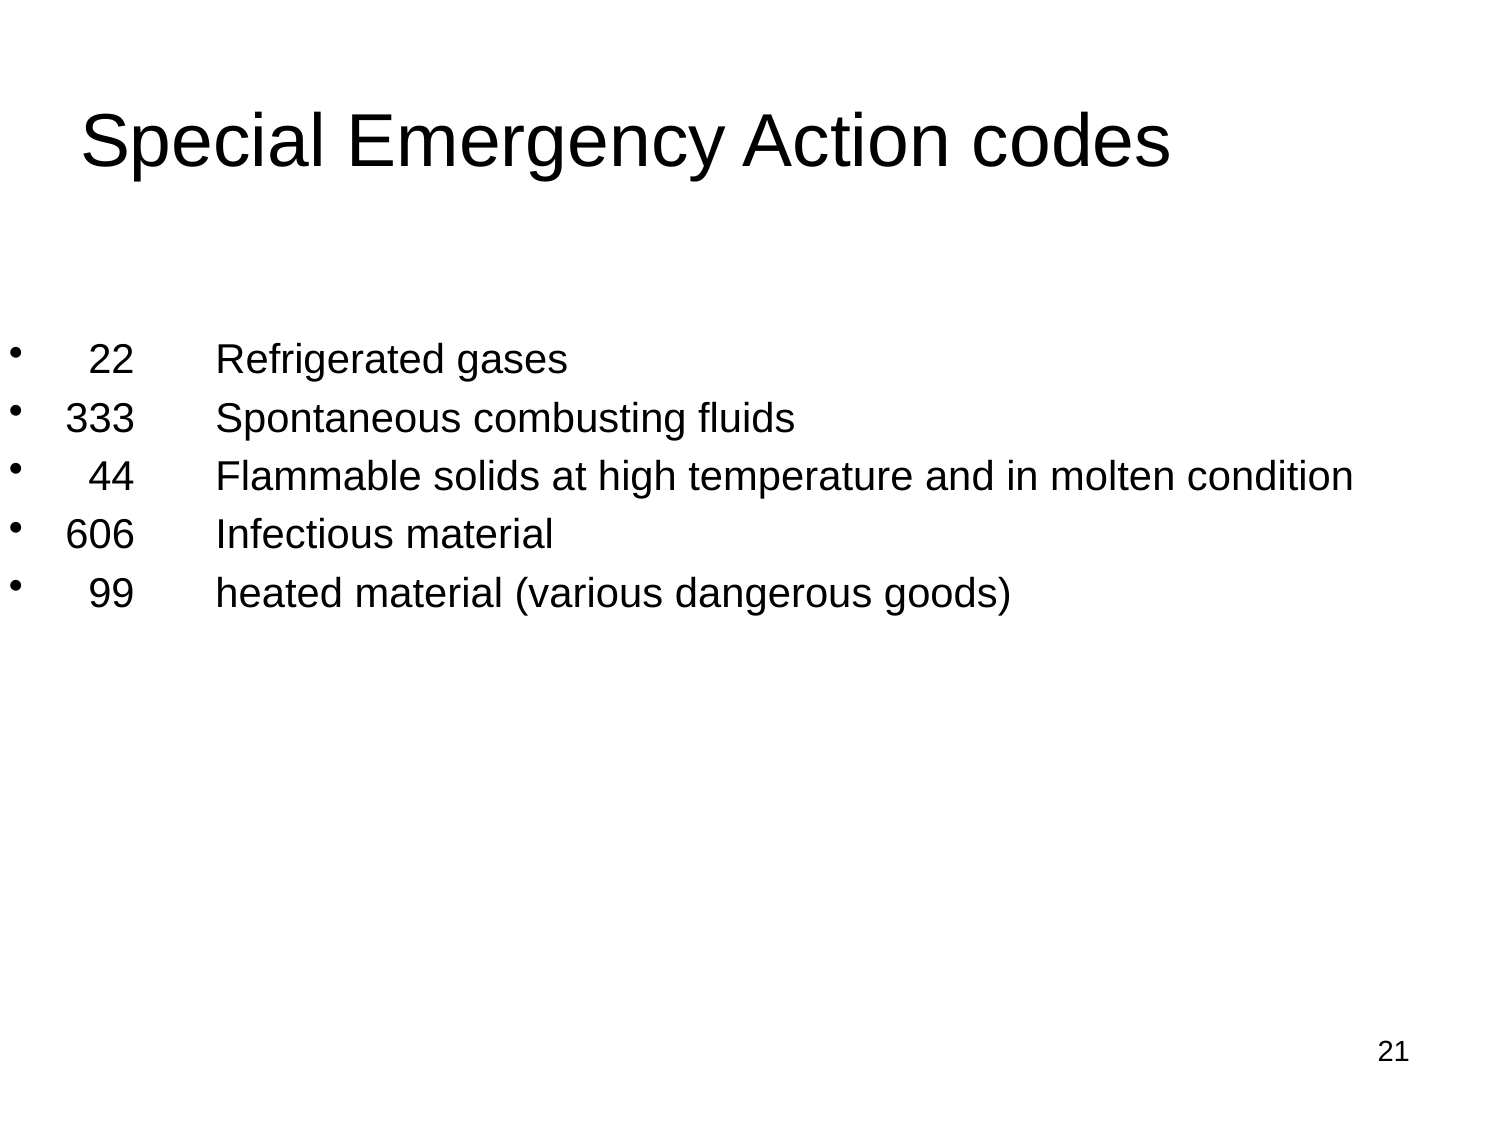

# Special Emergency Action codes
  22 	Refrigerated gases
333 	Spontaneous combusting fluids
  44	Flammable solids at high temperature and in molten condition
606 	Infectious material
  99	heated material (various dangerous goods)
21